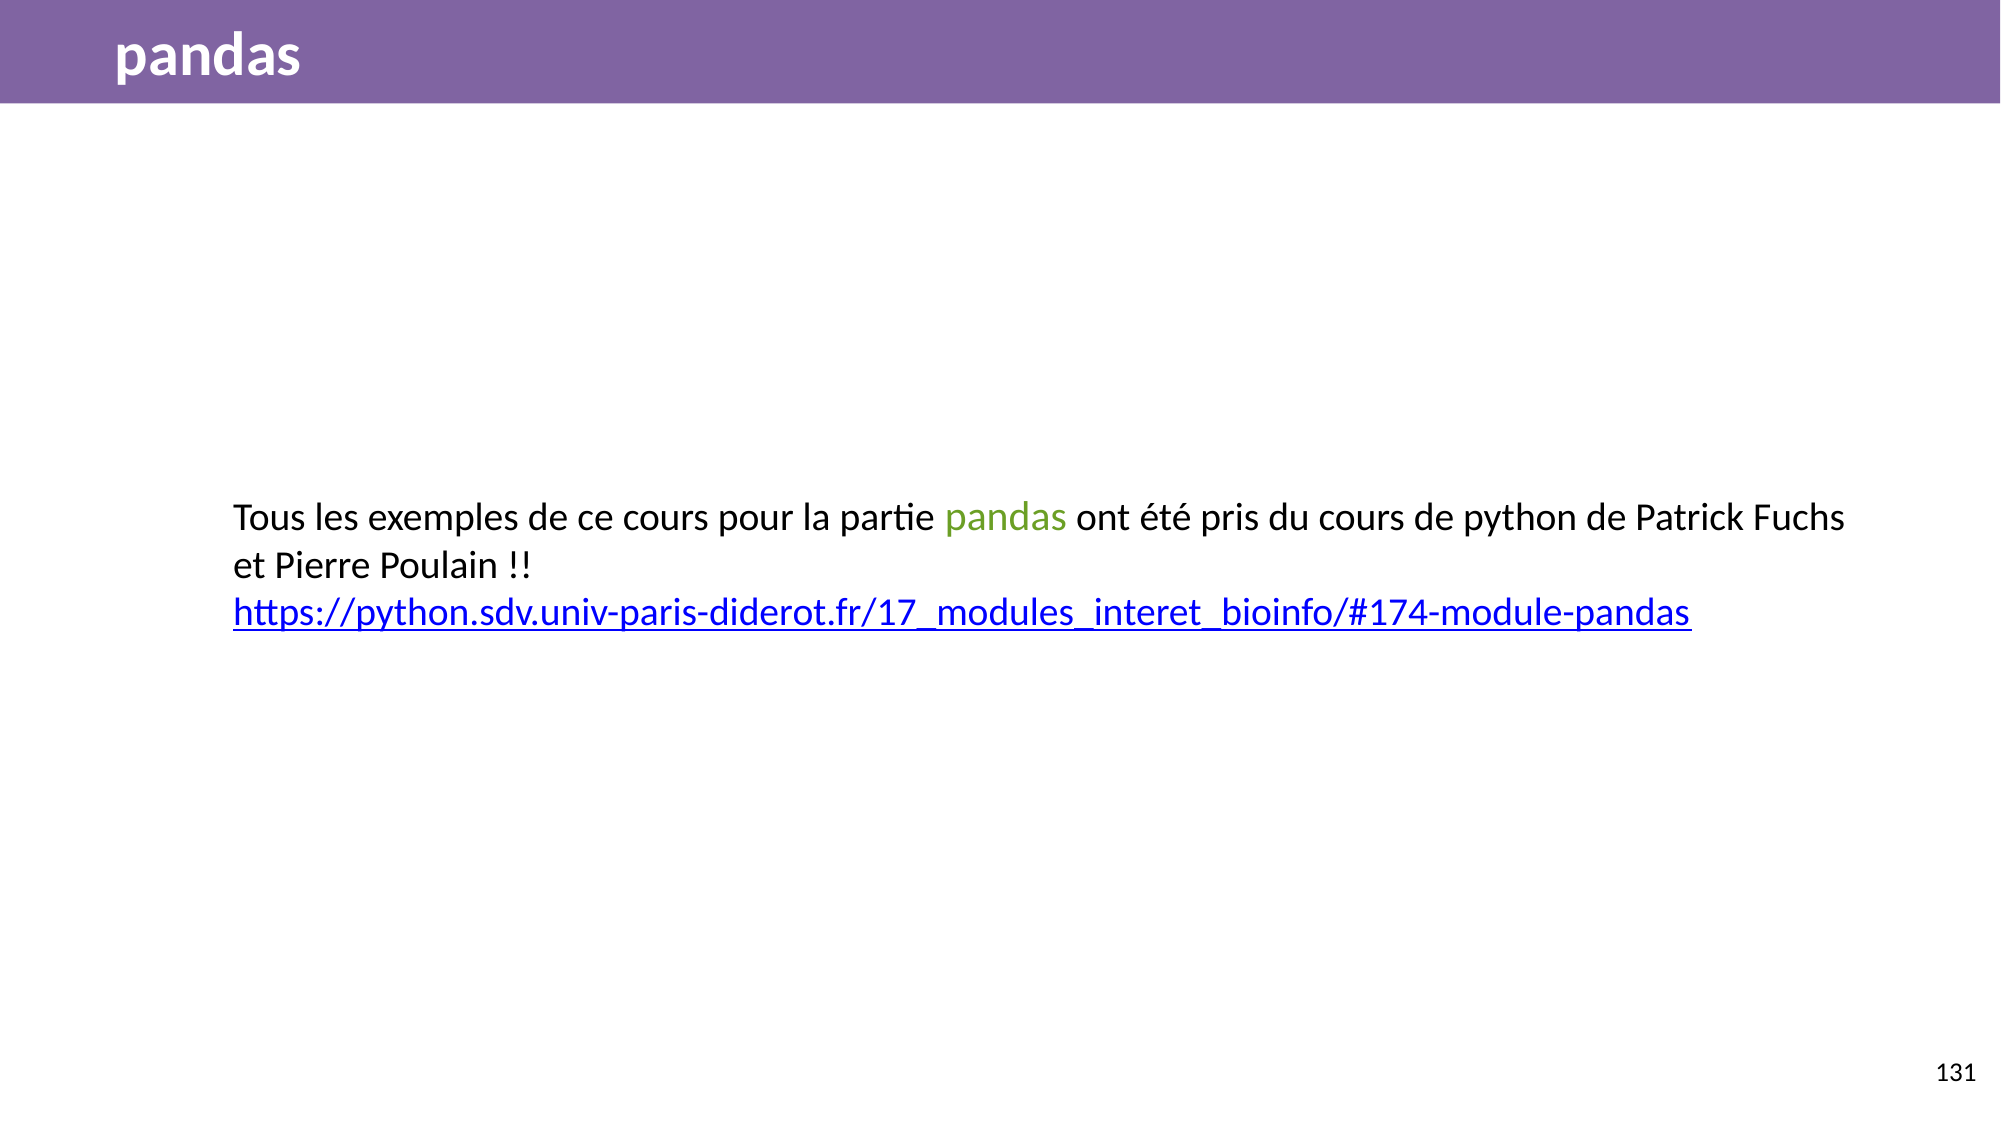

# pandas

Tous les exemples de ce cours pour la partie pandas ont été pris du cours de python de Patrick Fuchs et Pierre Poulain !! https://python.sdv.univ-paris-diderot.fr/17_modules_interet_bioinfo/#174-module-pandas
131